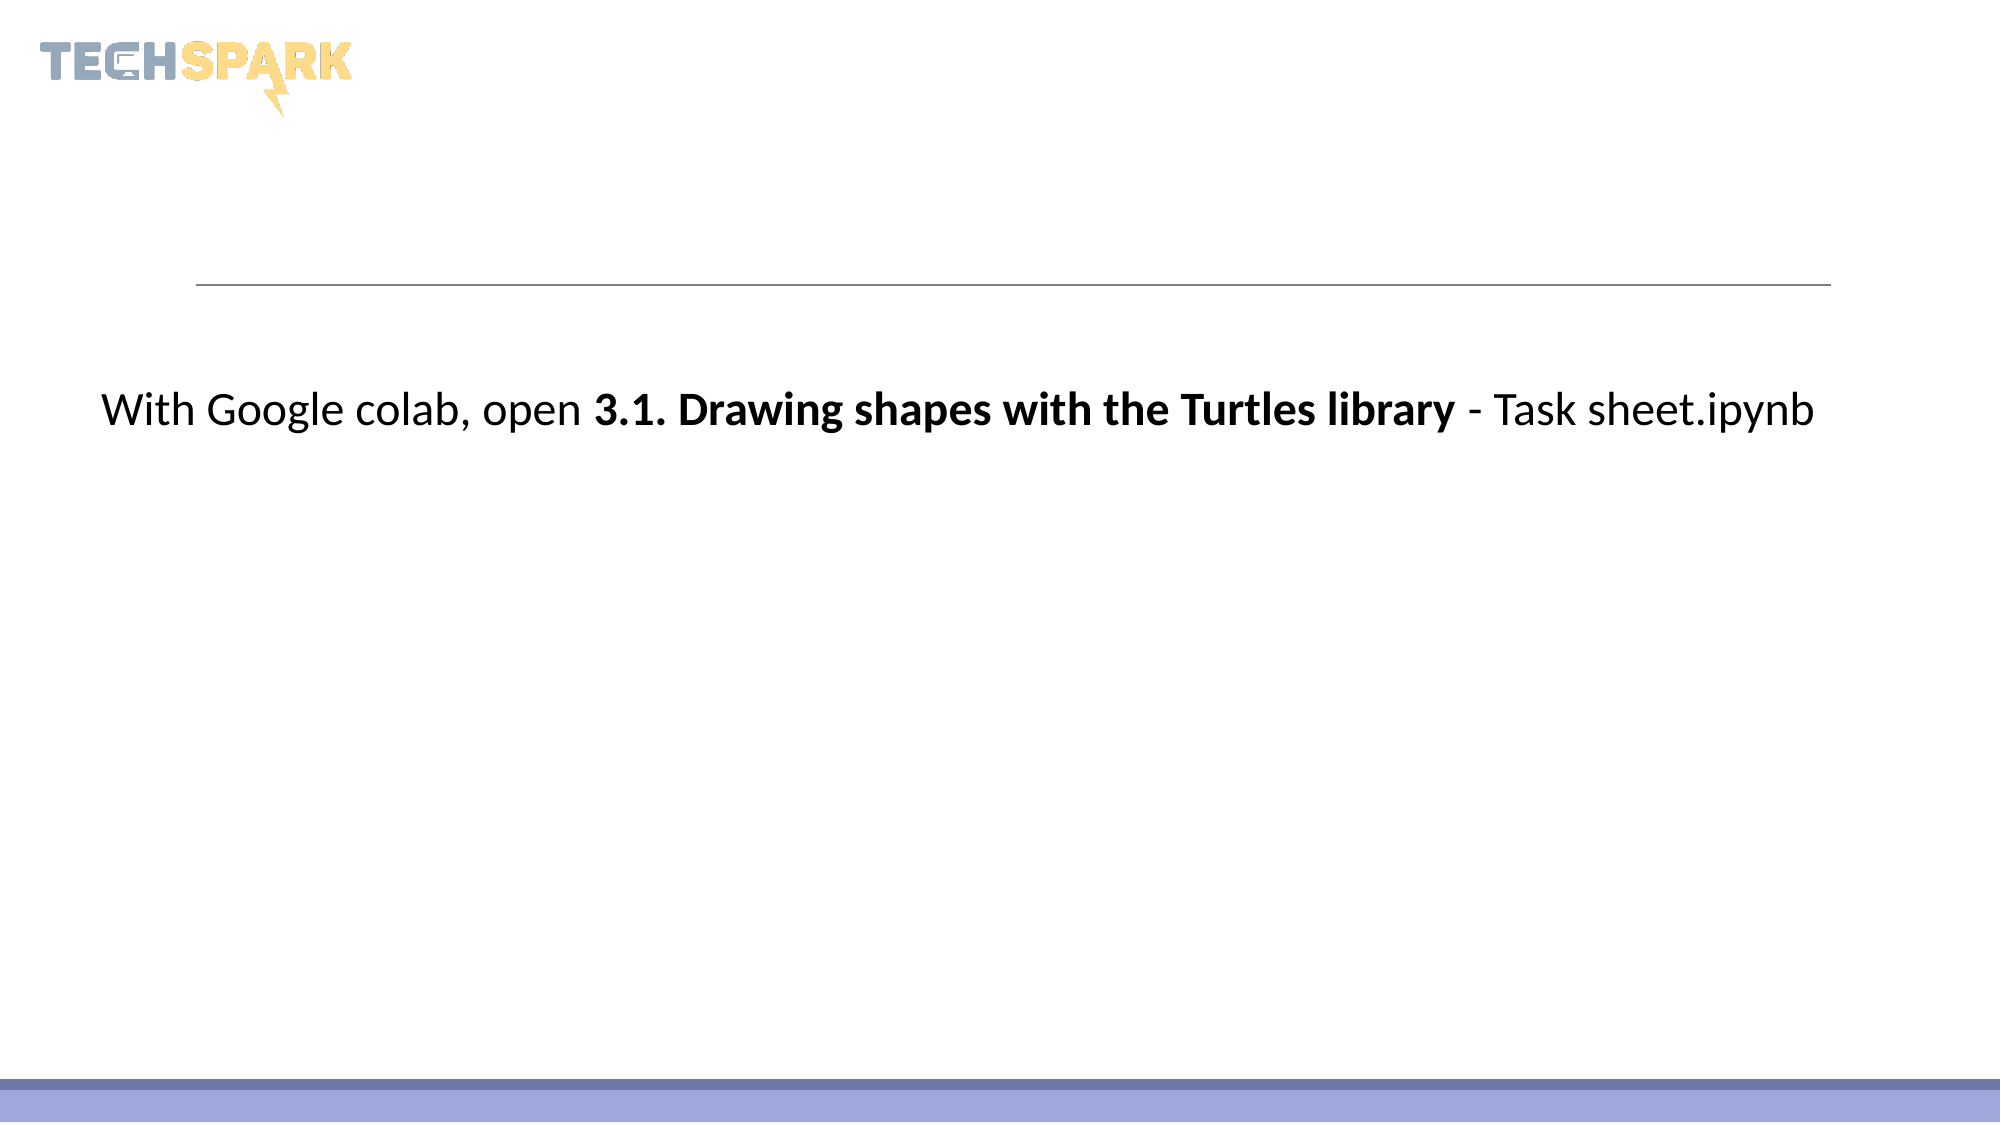

With Google colab, open 3.1. Drawing shapes with the Turtles library - Task sheet.ipynb